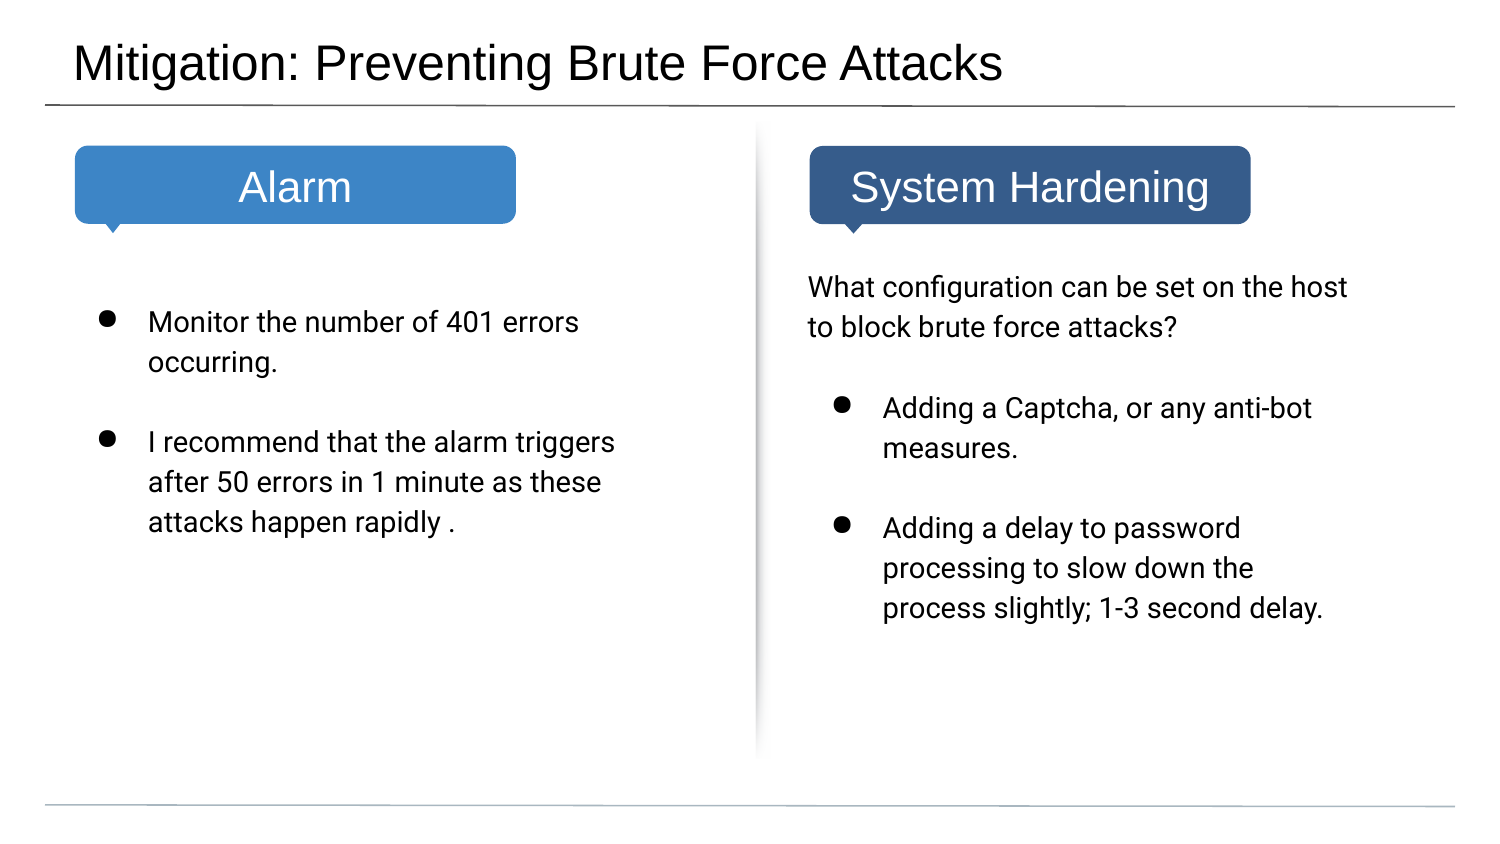

# Mitigation: Preventing Brute Force Attacks

Monitor the number of 401 errors occurring.

I recommend that the alarm triggers after 50 errors in 1 minute as these attacks happen rapidly .

What configuration can be set on the host to block brute force attacks?

Adding a Captcha, or any anti-bot measures.

Adding a delay to password processing to slow down the process slightly; 1-3 second delay.